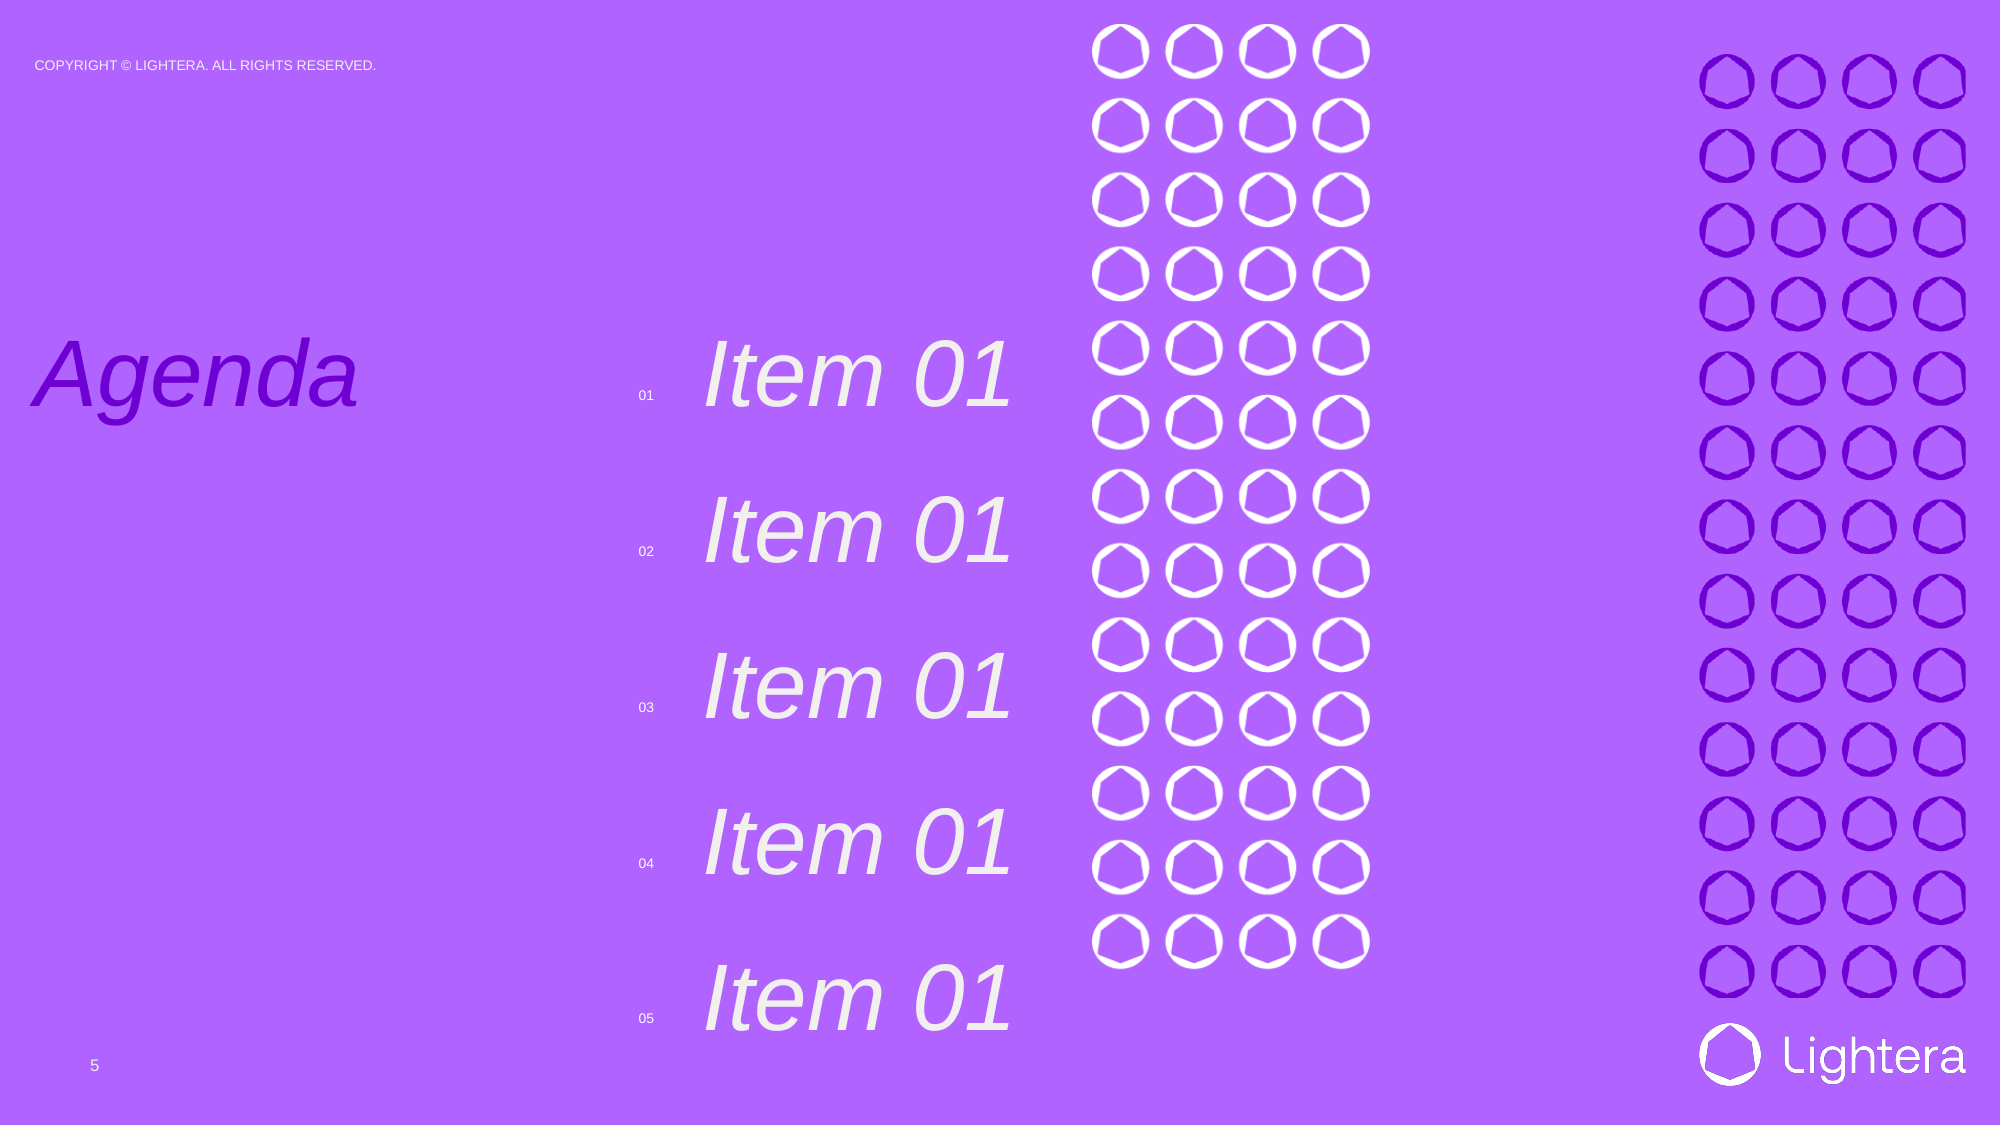

Agenda
Item 01
01
Item 01
02
Item 01
03
Item 01
04
Item 01
05